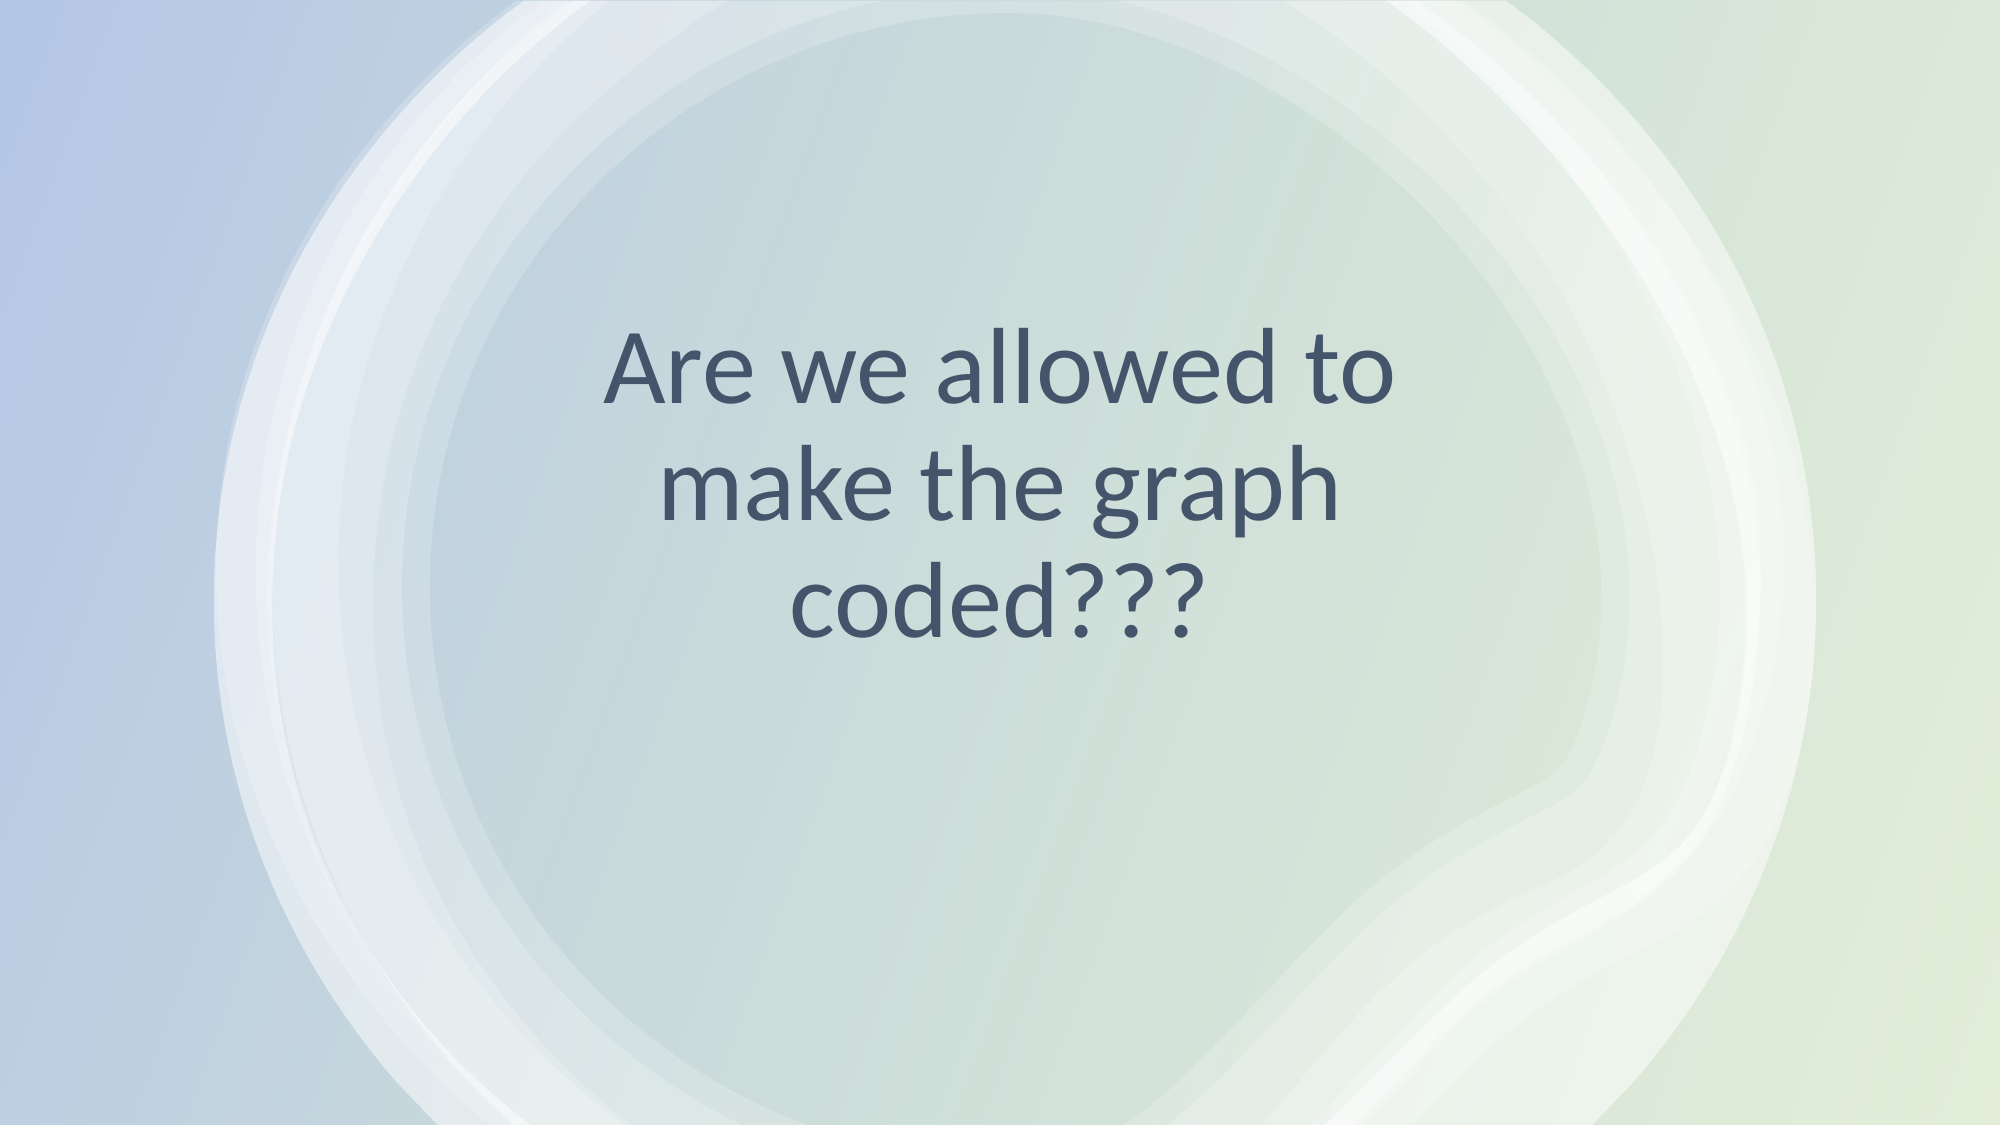

# Are we allowed to make the graph coded???